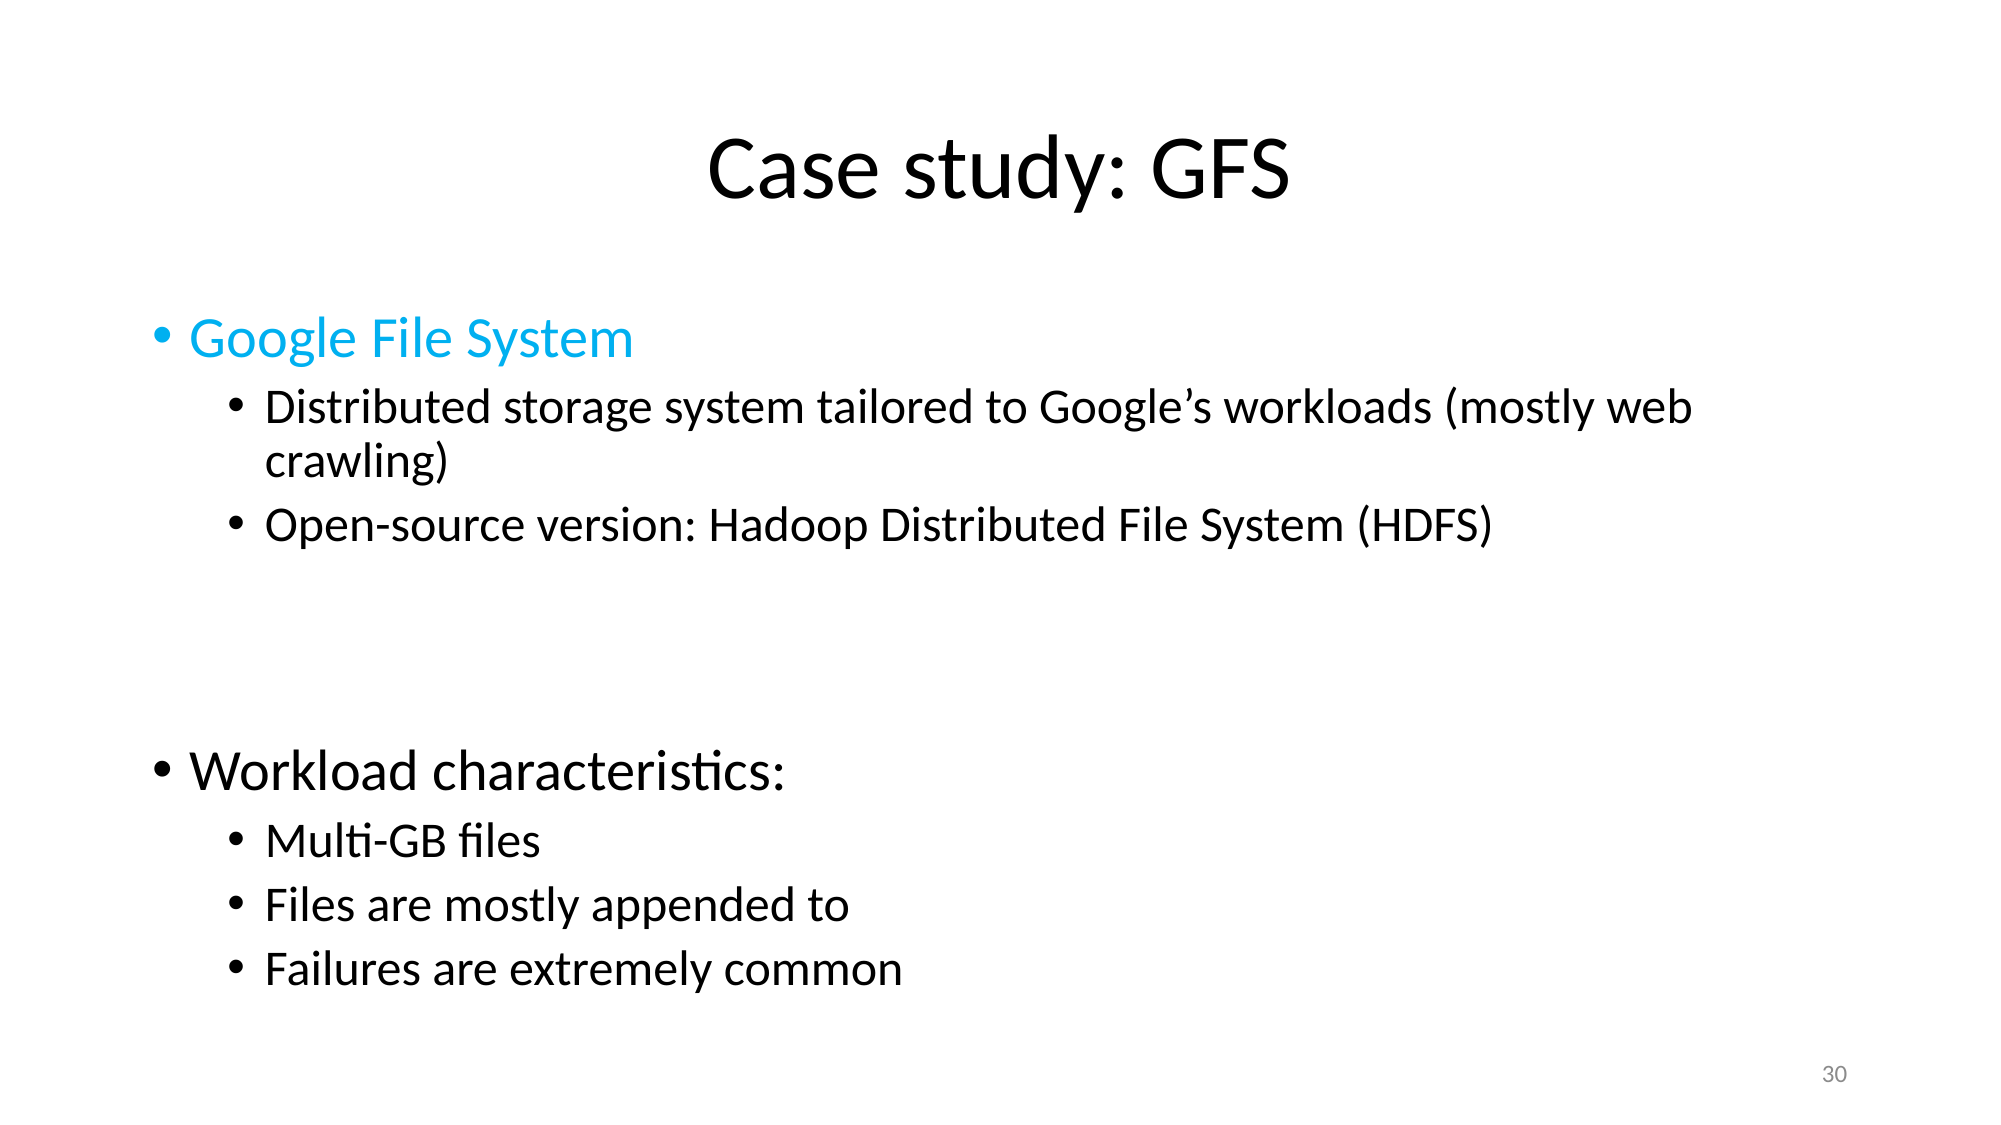

# Case study: GFS
Google File System
Distributed storage system tailored to Google’s workloads (mostly web crawling)
Open-source version: Hadoop Distributed File System (HDFS)

Workload characteristics:
Multi-GB files
Files are mostly appended to
Failures are extremely common

30